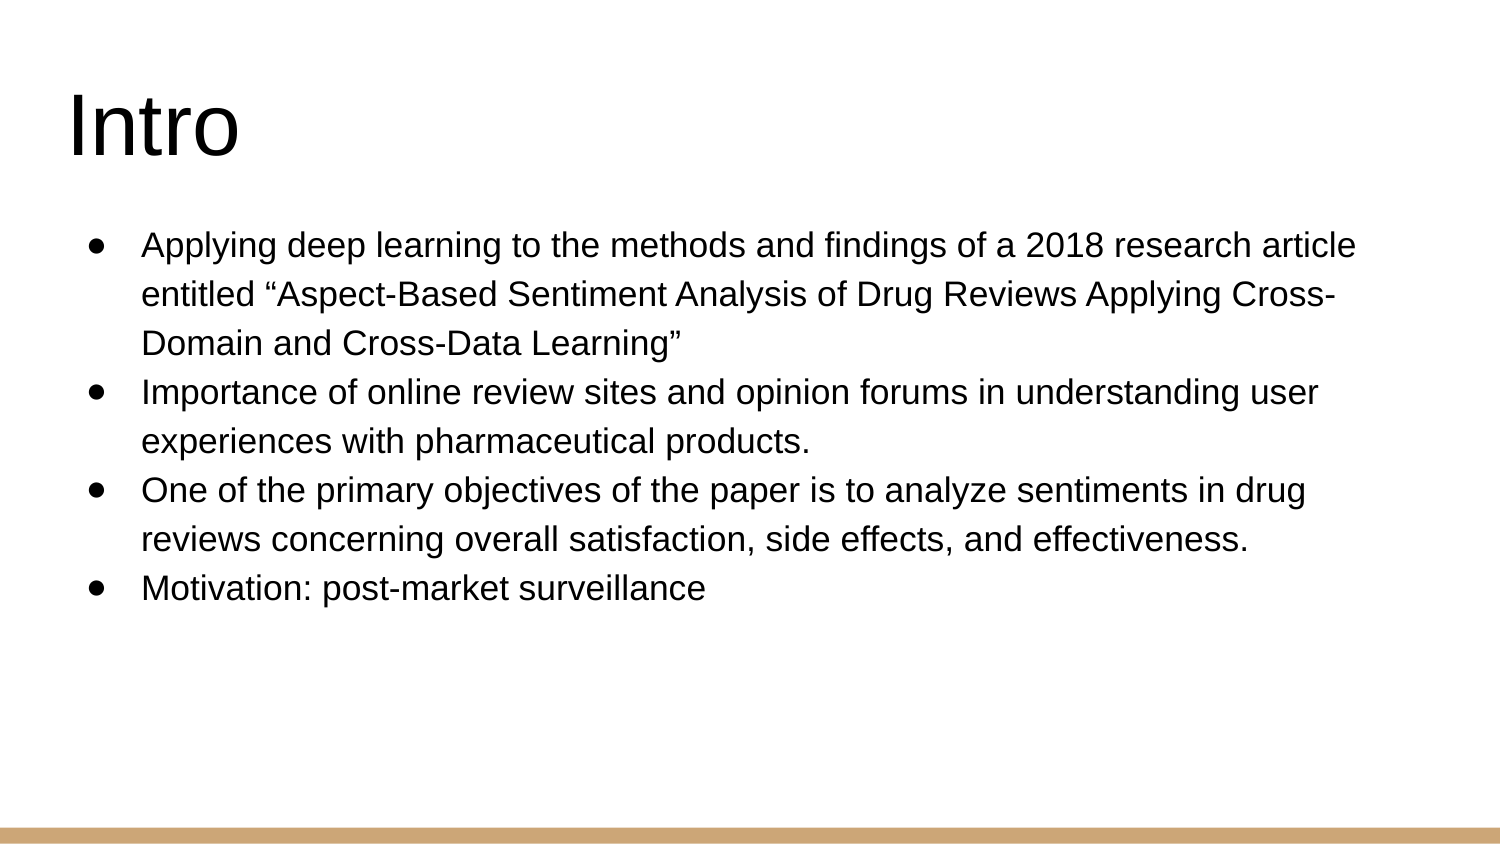

# Intro
Applying deep learning to the methods and findings of a 2018 research article entitled “Aspect-Based Sentiment Analysis of Drug Reviews Applying Cross-Domain and Cross-Data Learning”
Importance of online review sites and opinion forums in understanding user experiences with pharmaceutical products.
One of the primary objectives of the paper is to analyze sentiments in drug reviews concerning overall satisfaction, side effects, and effectiveness.
Motivation: post-market surveillance